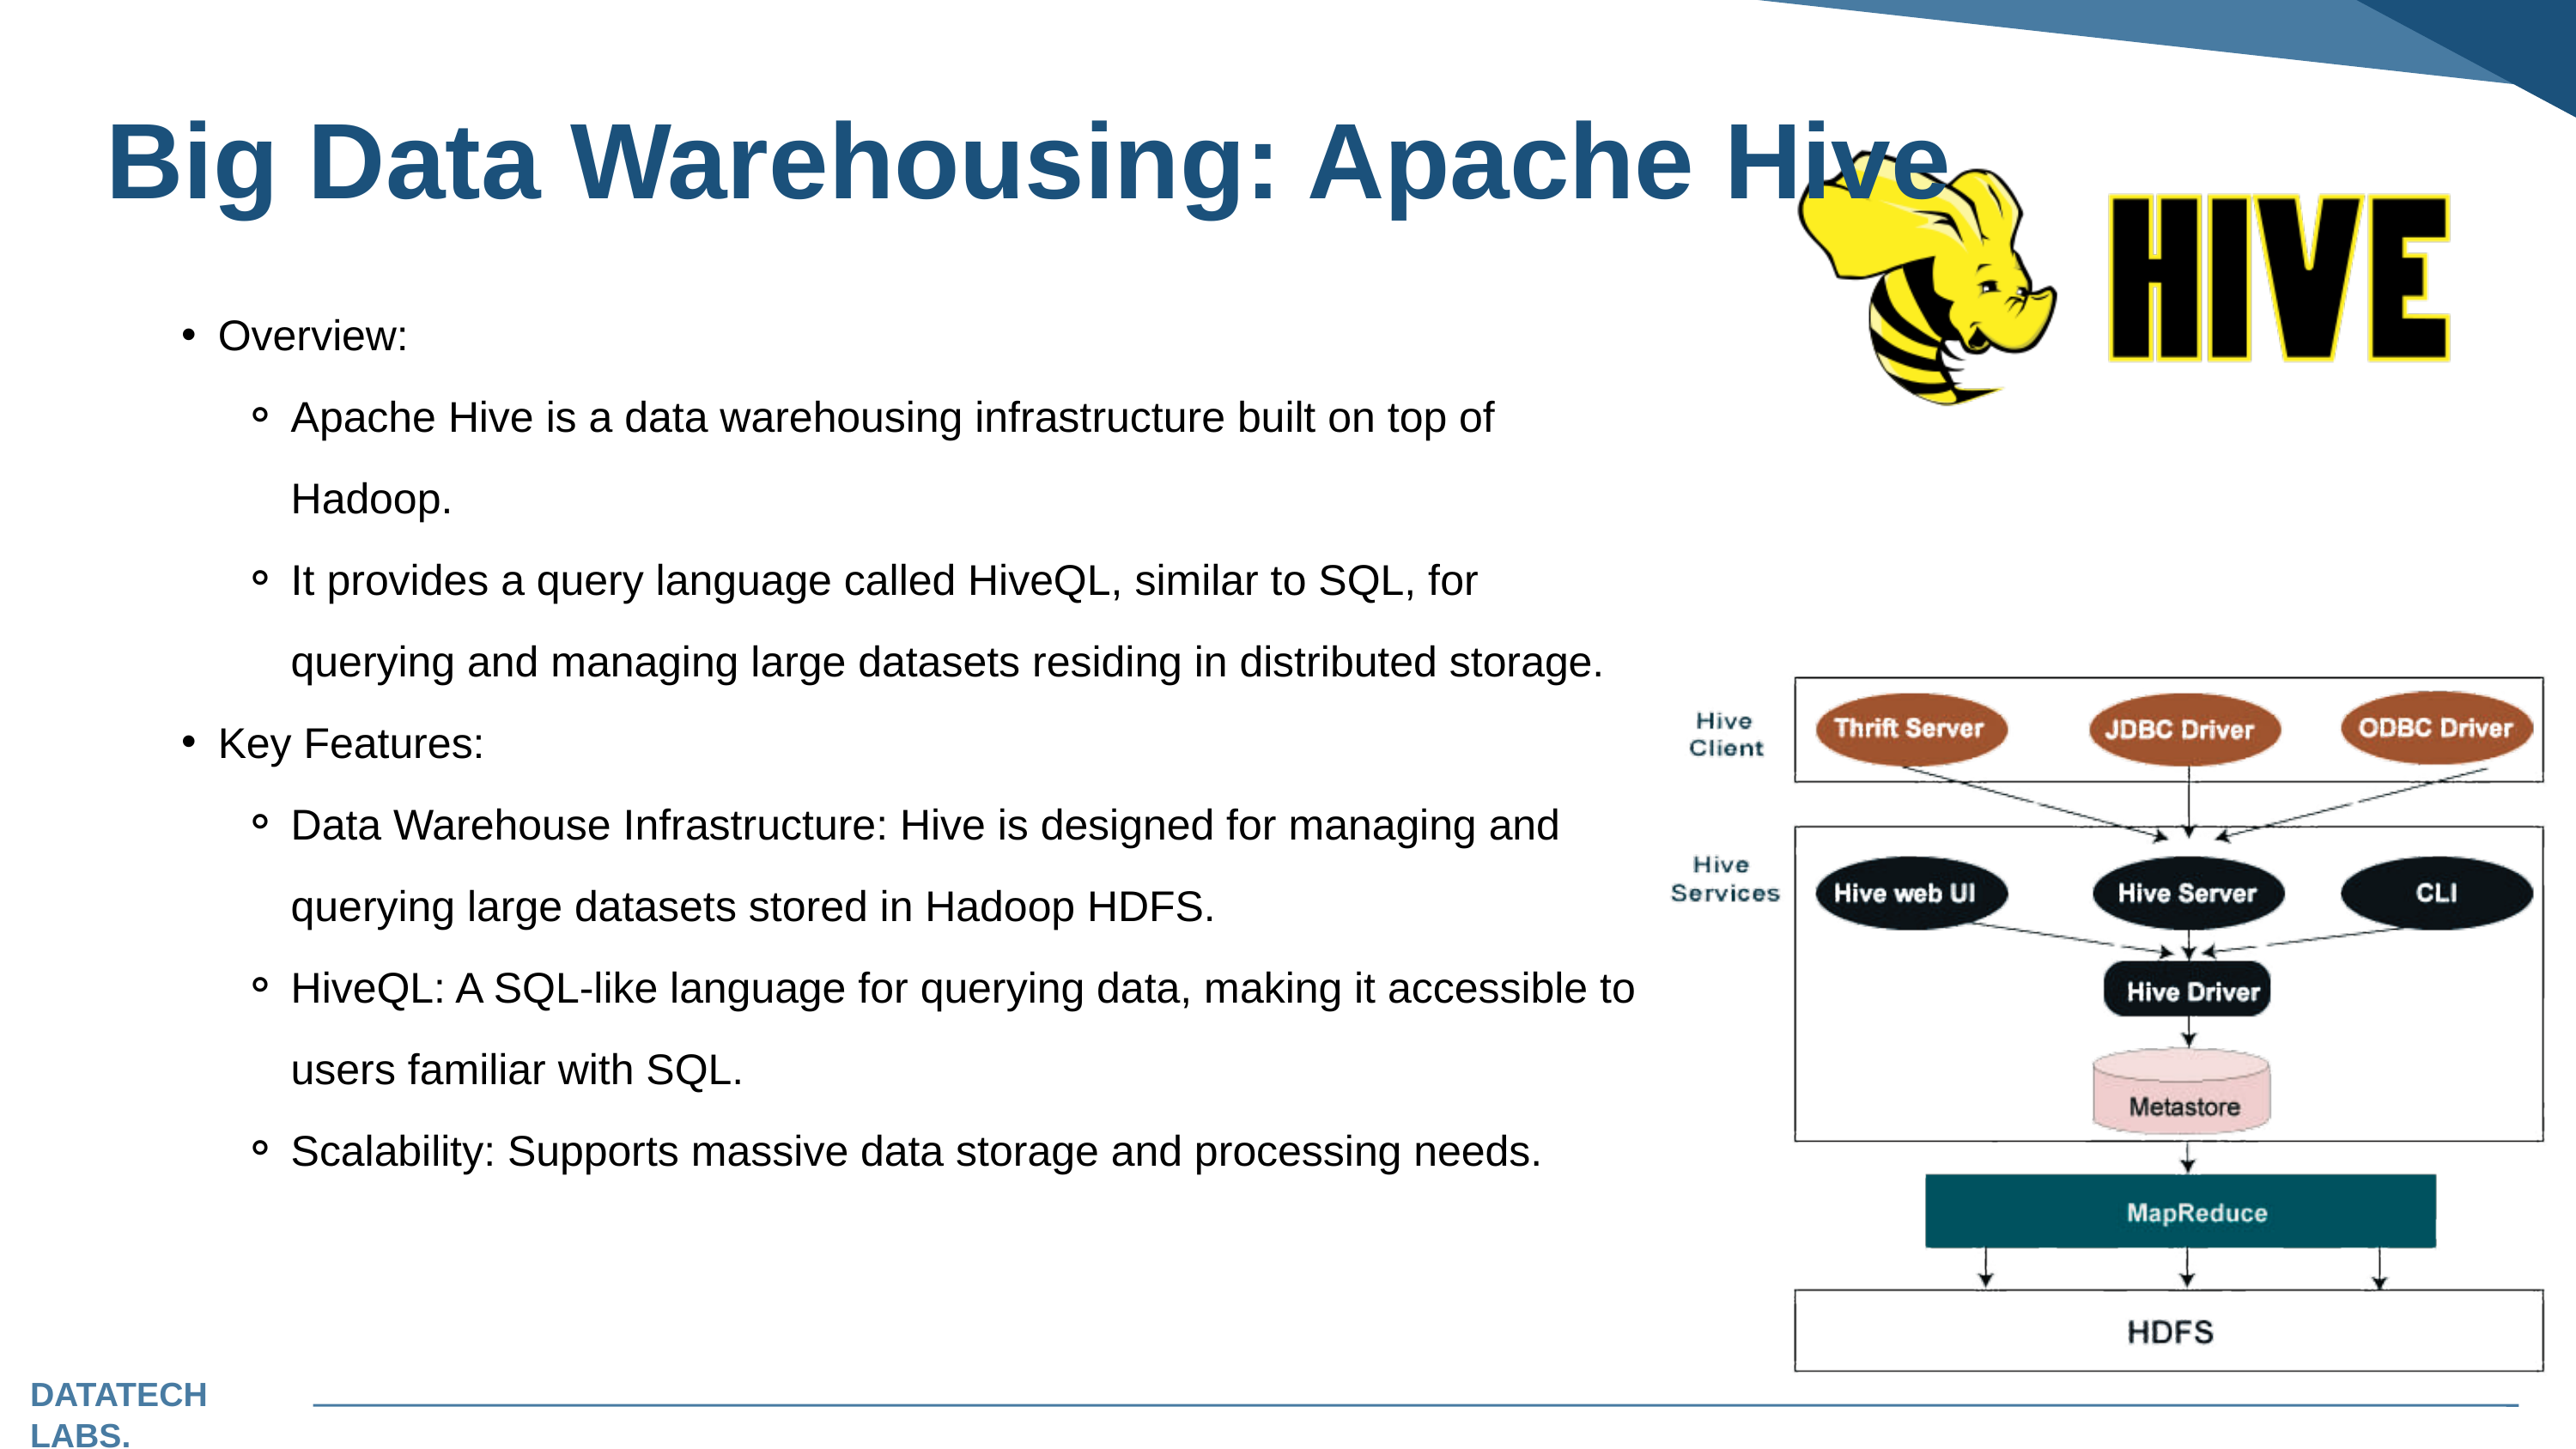

Big Data Warehousing: Apache Hive

Overview:
Apache Hive is a data warehousing infrastructure built on top of Hadoop.
It provides a query language called HiveQL, similar to SQL, for querying and managing large datasets residing in distributed storage.
Key Features:
Data Warehouse Infrastructure: Hive is designed for managing and querying large datasets stored in Hadoop HDFS.
HiveQL: A SQL-like language for querying data, making it accessible to users familiar with SQL.
Scalability: Supports massive data storage and processing needs.

DATATECH LABS.